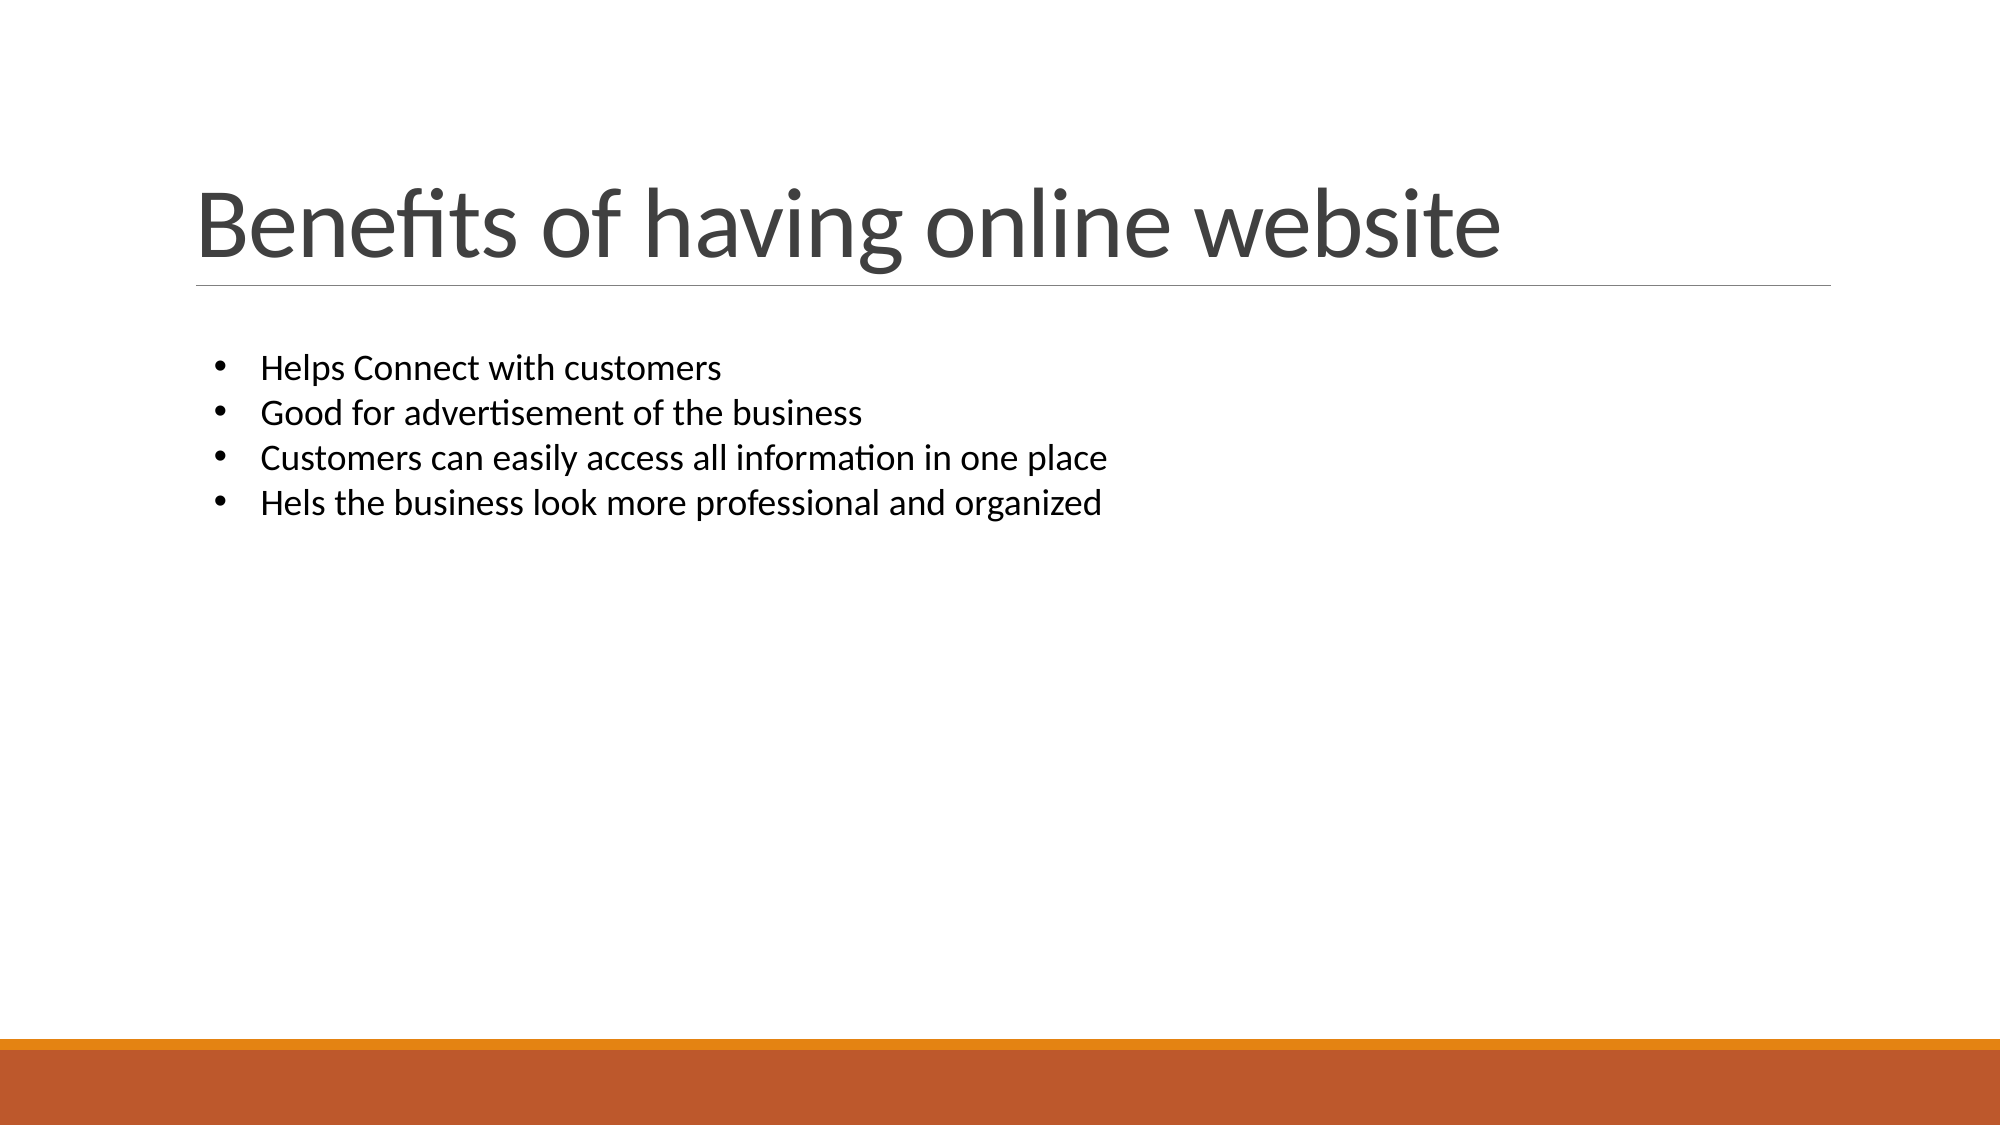

# Benefits of having online website
Helps Connect with customers
Good for advertisement of the business
Customers can easily access all information in one place
Hels the business look more professional and organized